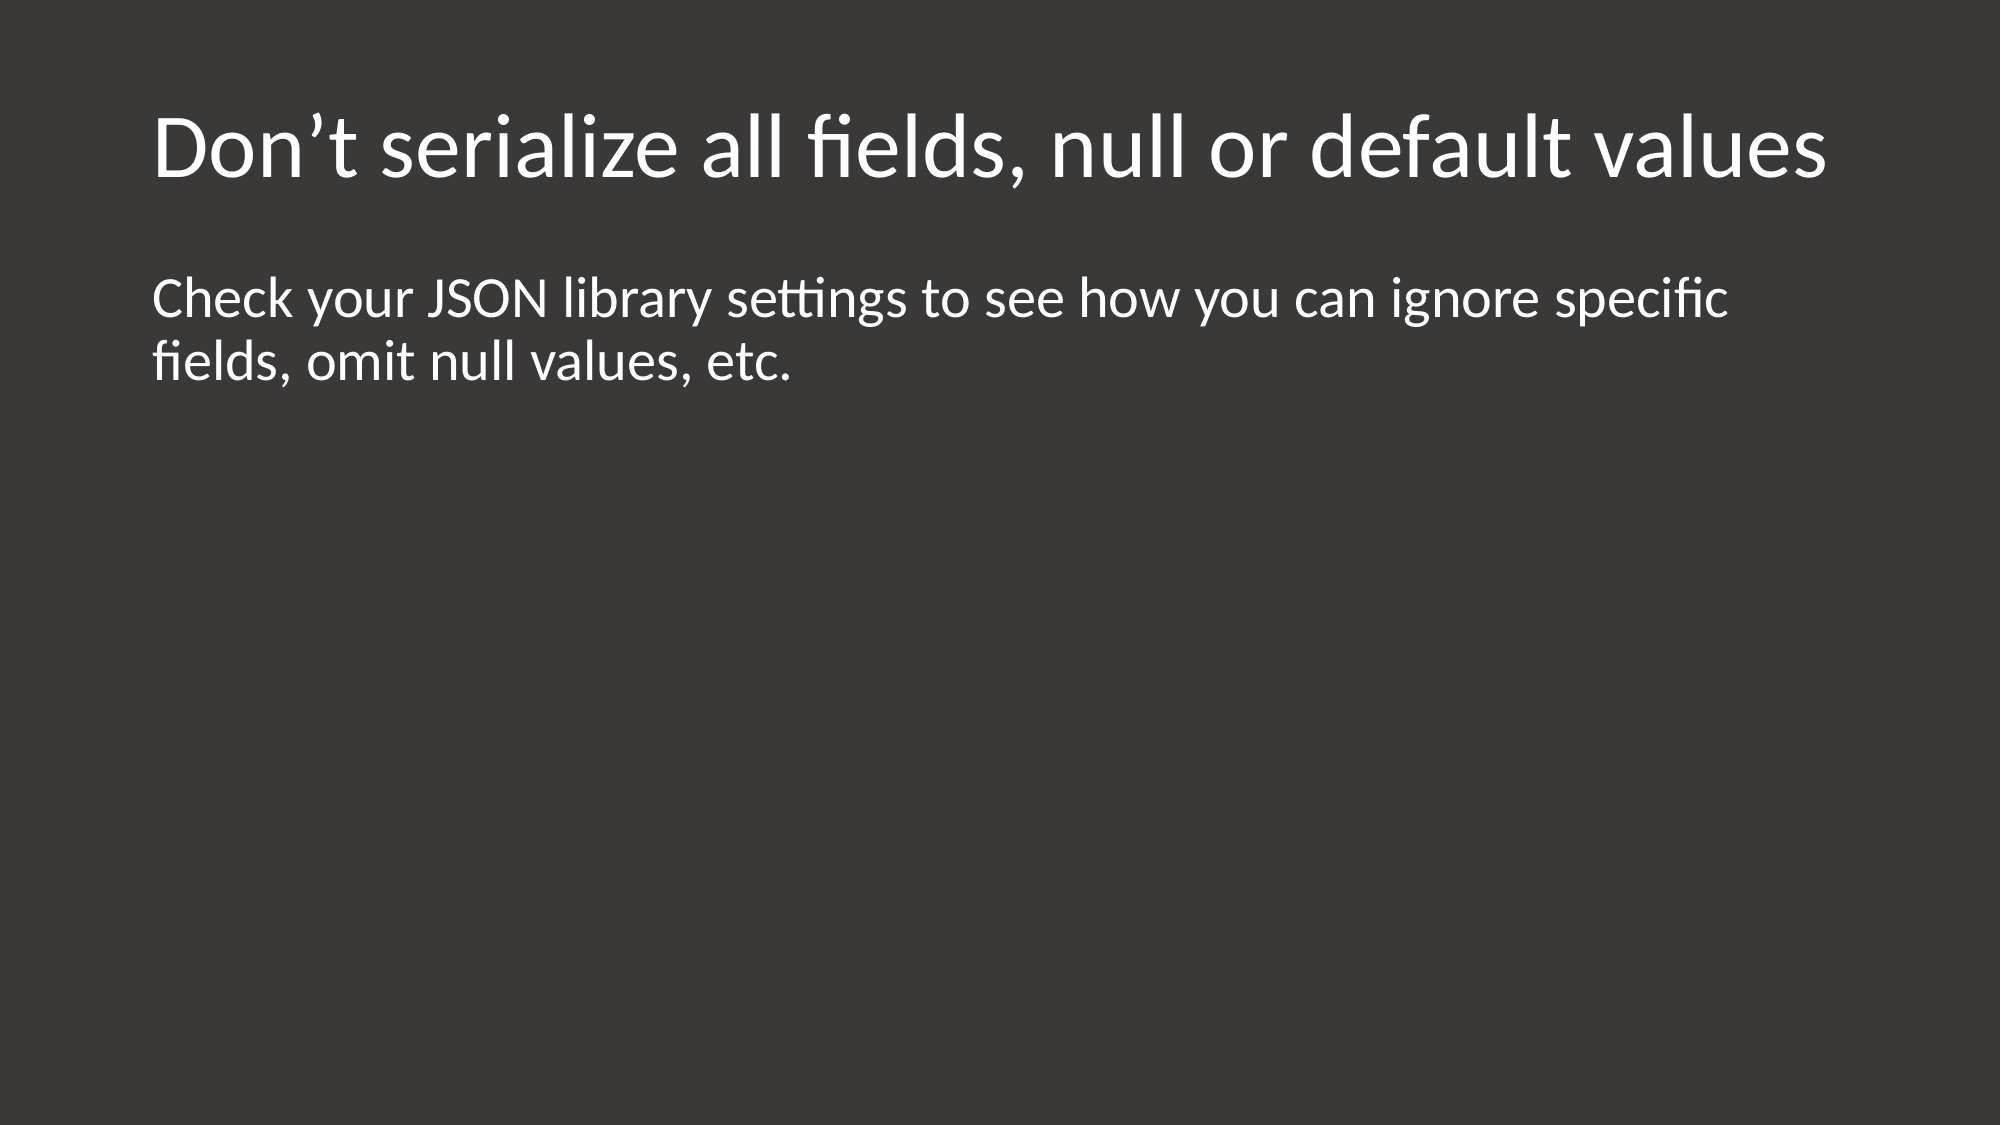

# Don’t serialize all fields, null or default values
Check your JSON library settings to see how you can ignore specific fields, omit null values, etc.